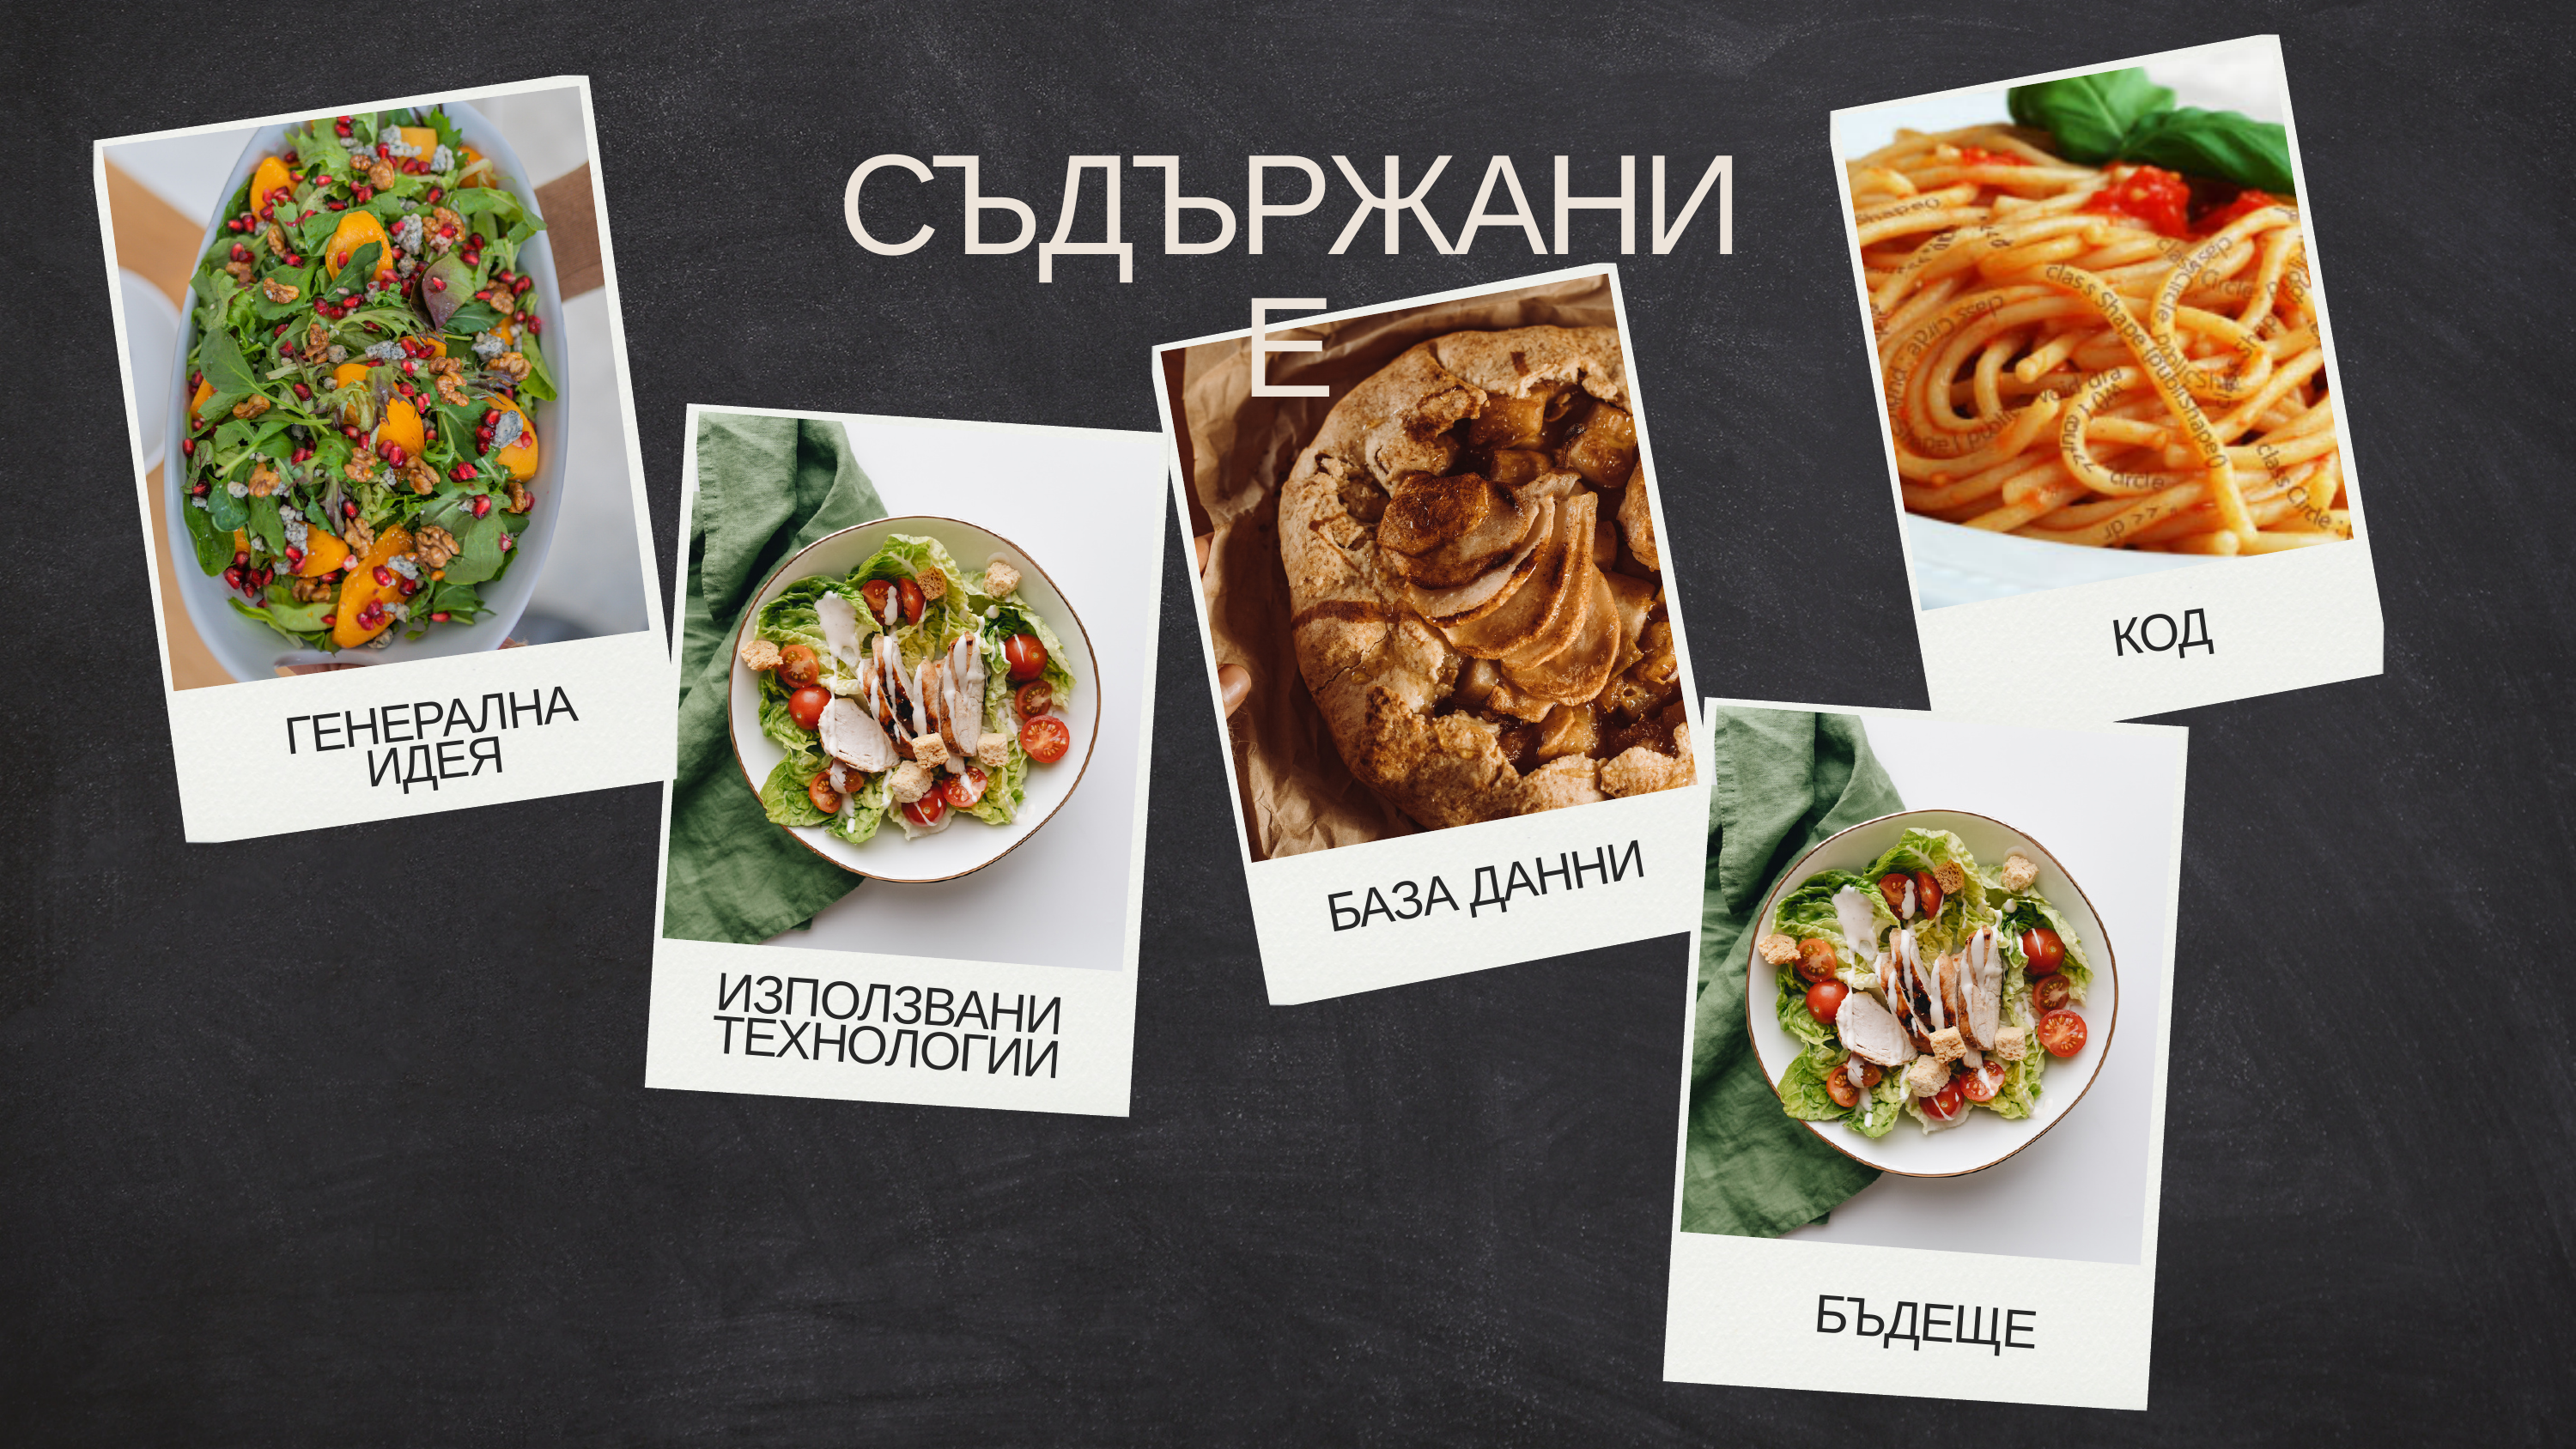

СЪДЪРЖАНИЕ

КОД
ГЕНЕРАЛНА ИДЕЯ

БАЗА ДАННИ
ИЗПОЛЗВАНИ
ТЕХНОЛОГИИ
RECIPE
#6
БЪДЕЩЕ